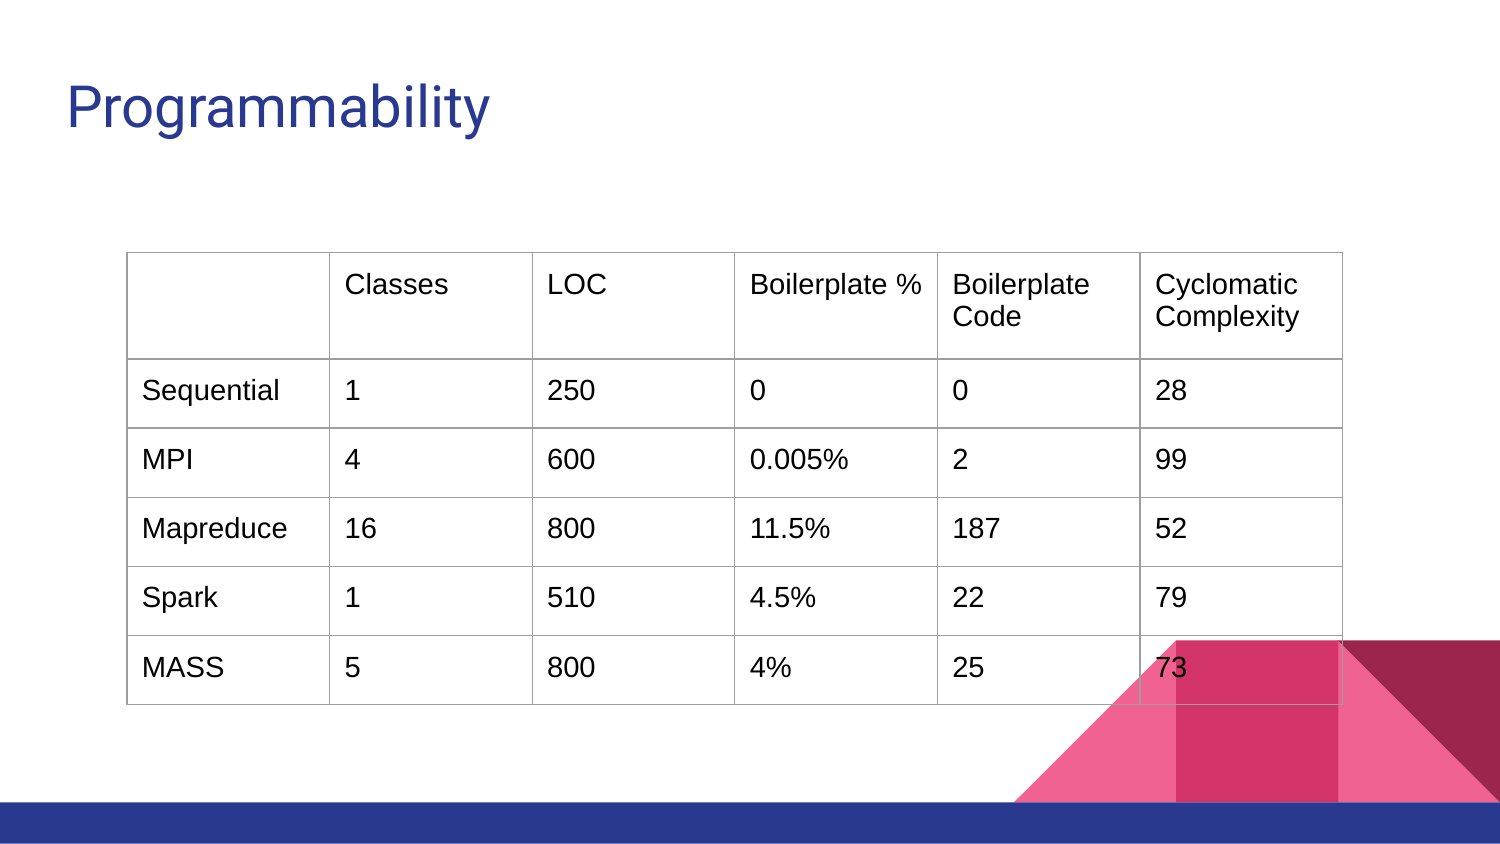

# Programmability
|  | Classes | LOC | Boilerplate % | Boilerplate Code | Cyclomatic Complexity |
| --- | --- | --- | --- | --- | --- |
| Sequential | 1 | 250 | 0 | 0 | 28 |
| MPI | 4 | 600 | 0.005% | 2 | 99 |
| Mapreduce | 16 | 800 | 11.5% | 187 | 52 |
| Spark | 1 | 510 | 4.5% | 22 | 79 |
| MASS | 5 | 800 | 4% | 25 | 73 |